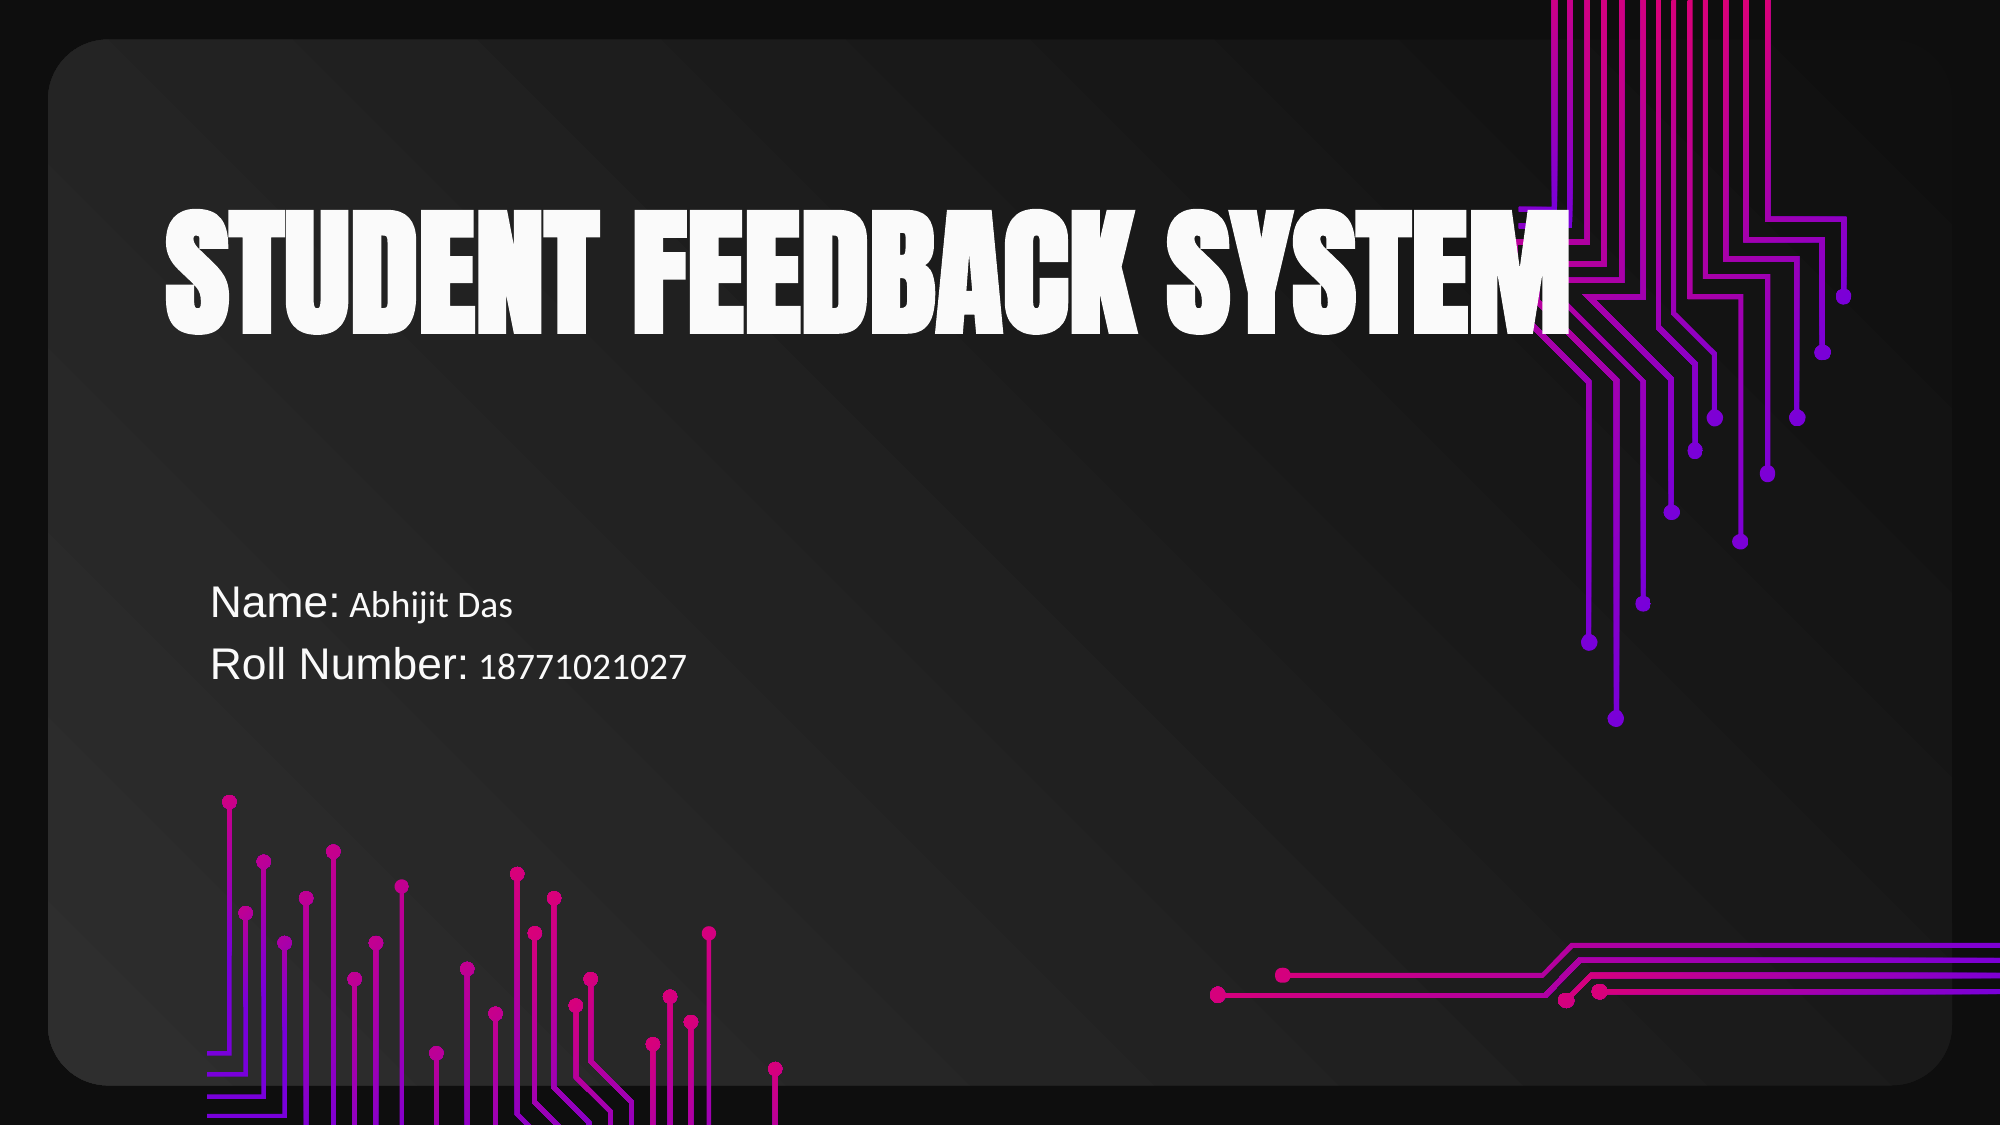

# STUDENT FEEDBACK SYSTEM
Name: Abhijit Das
Roll Number: 18771021027